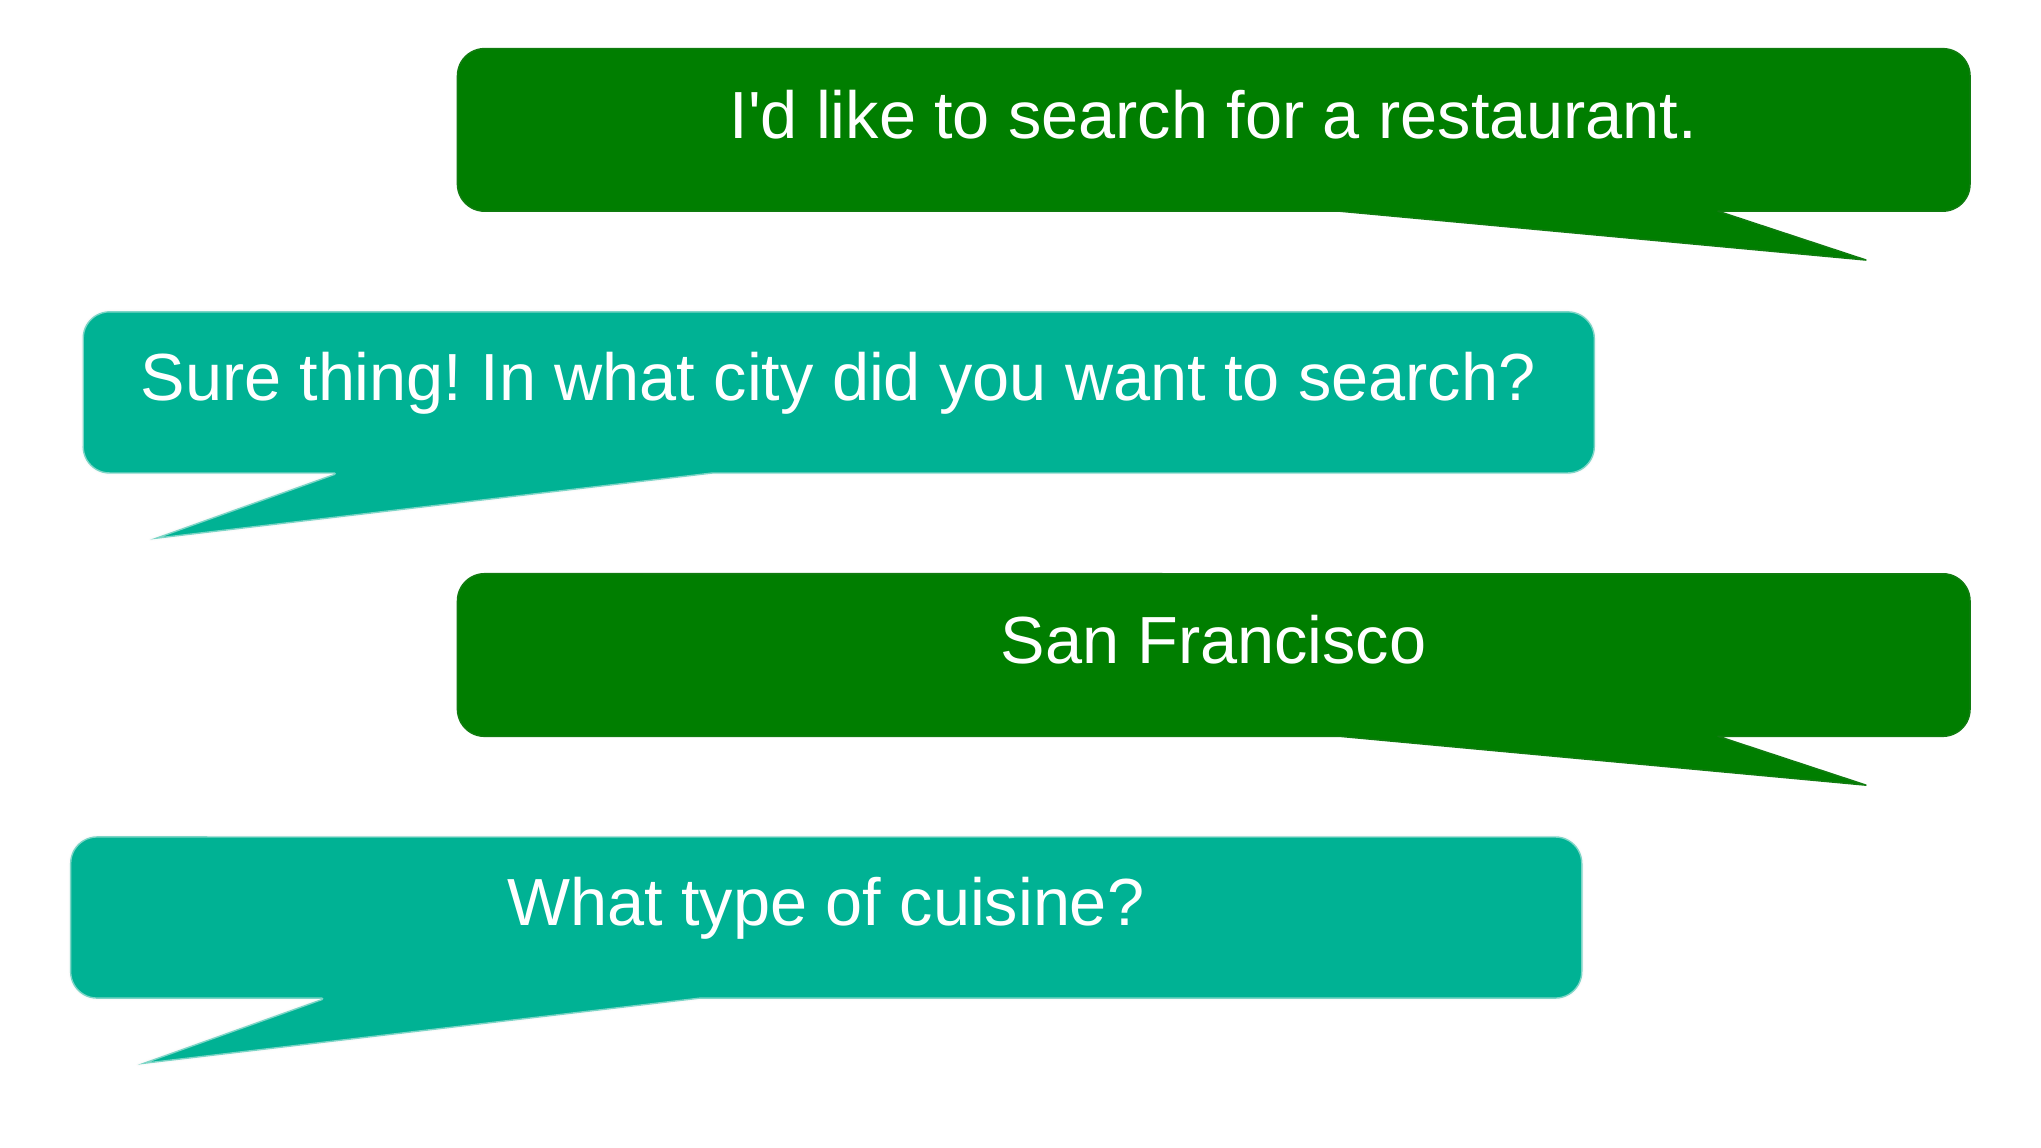

I'd like to search for a restaurant.
Sure thing! In what city did you want to search?
San Francisco
What type of cuisine?